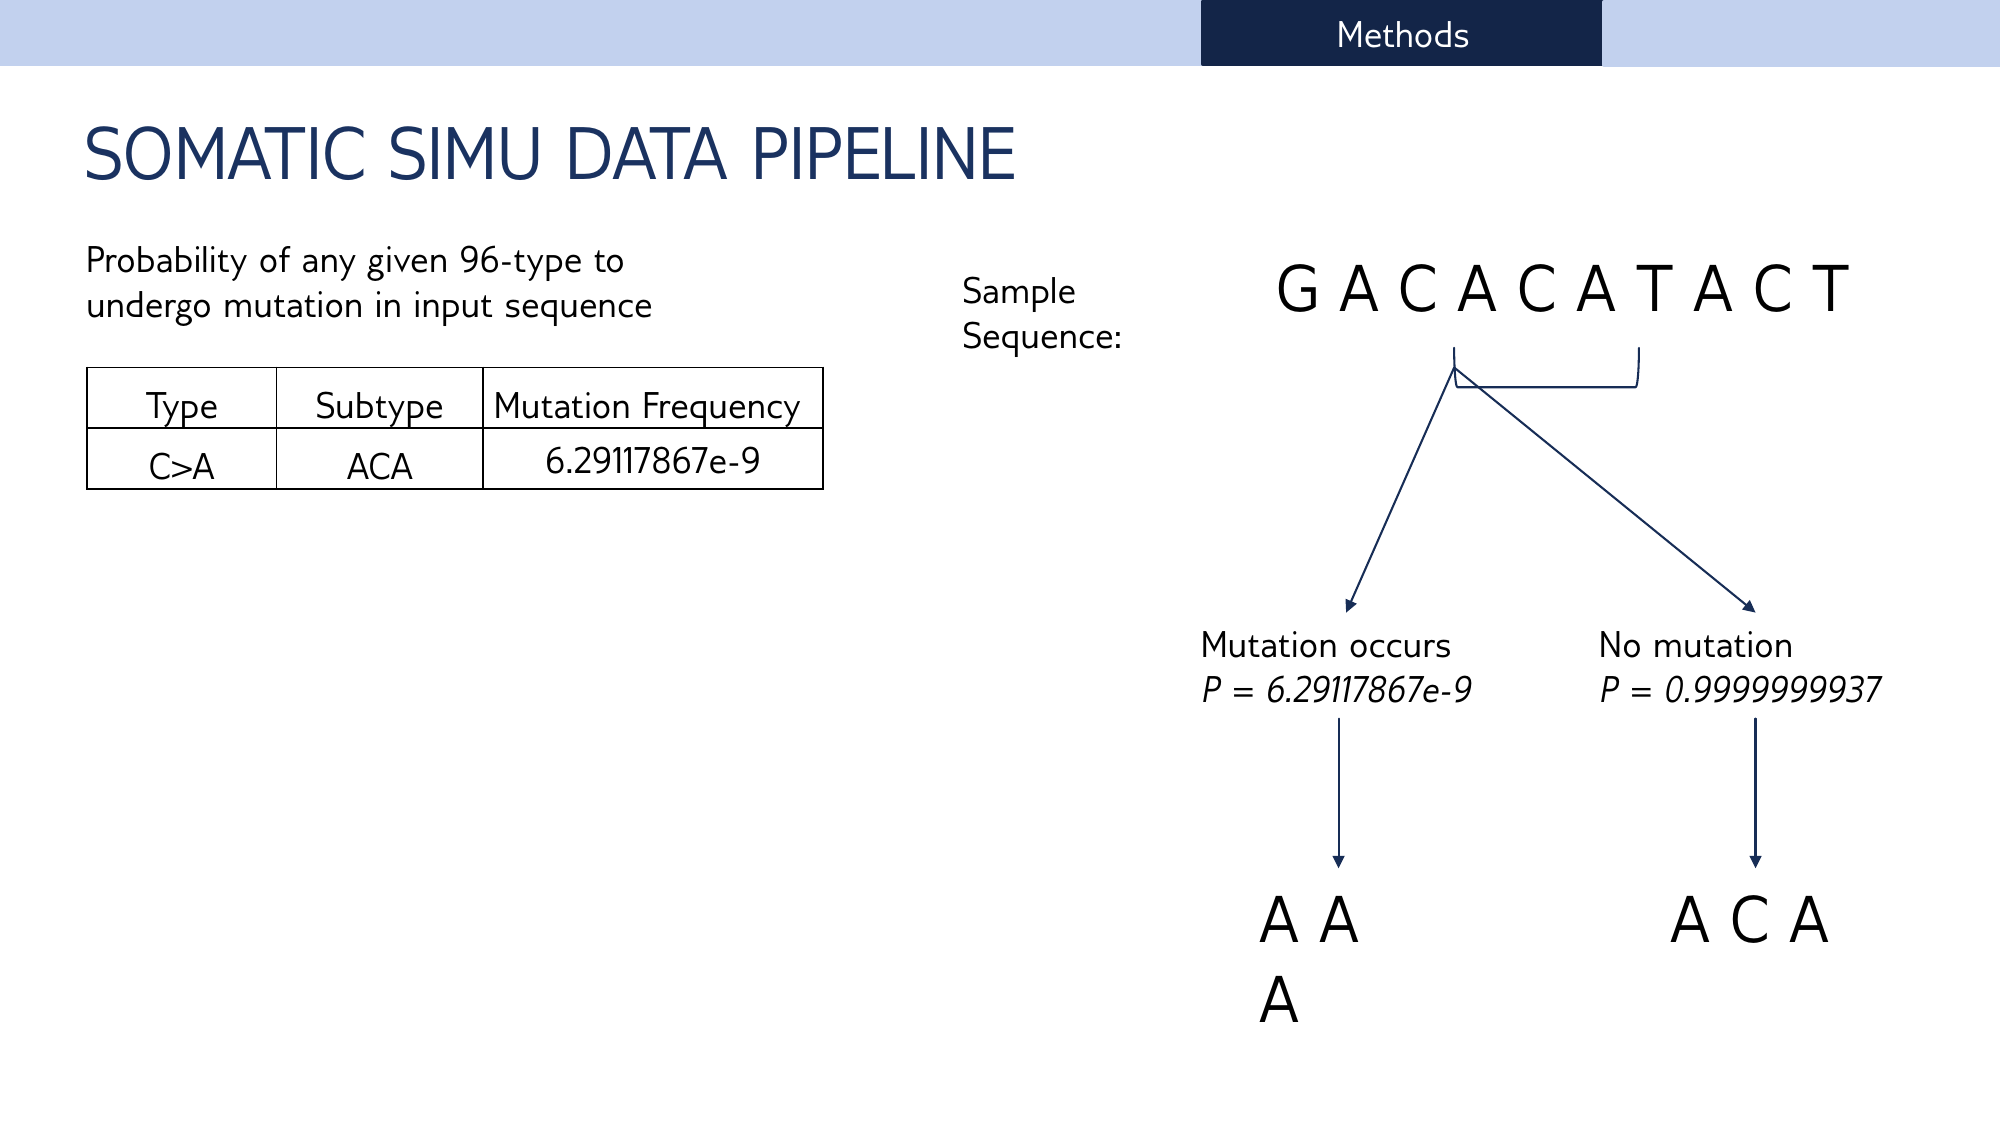

Methods

Somatic simu data pipeline
Probability of any given 96-type to undergo mutation in input sequence
G A C A C A T A C T

Sample Sequence:

| Type | Subtype | Mutation Frequency |
| --- | --- | --- |
| C>A | ACA | ﻿6.29117867e-9 |
Mutation occurs
P = ﻿6.29117867e-9

No mutation
P = 0.9999999937
A A A
A C A